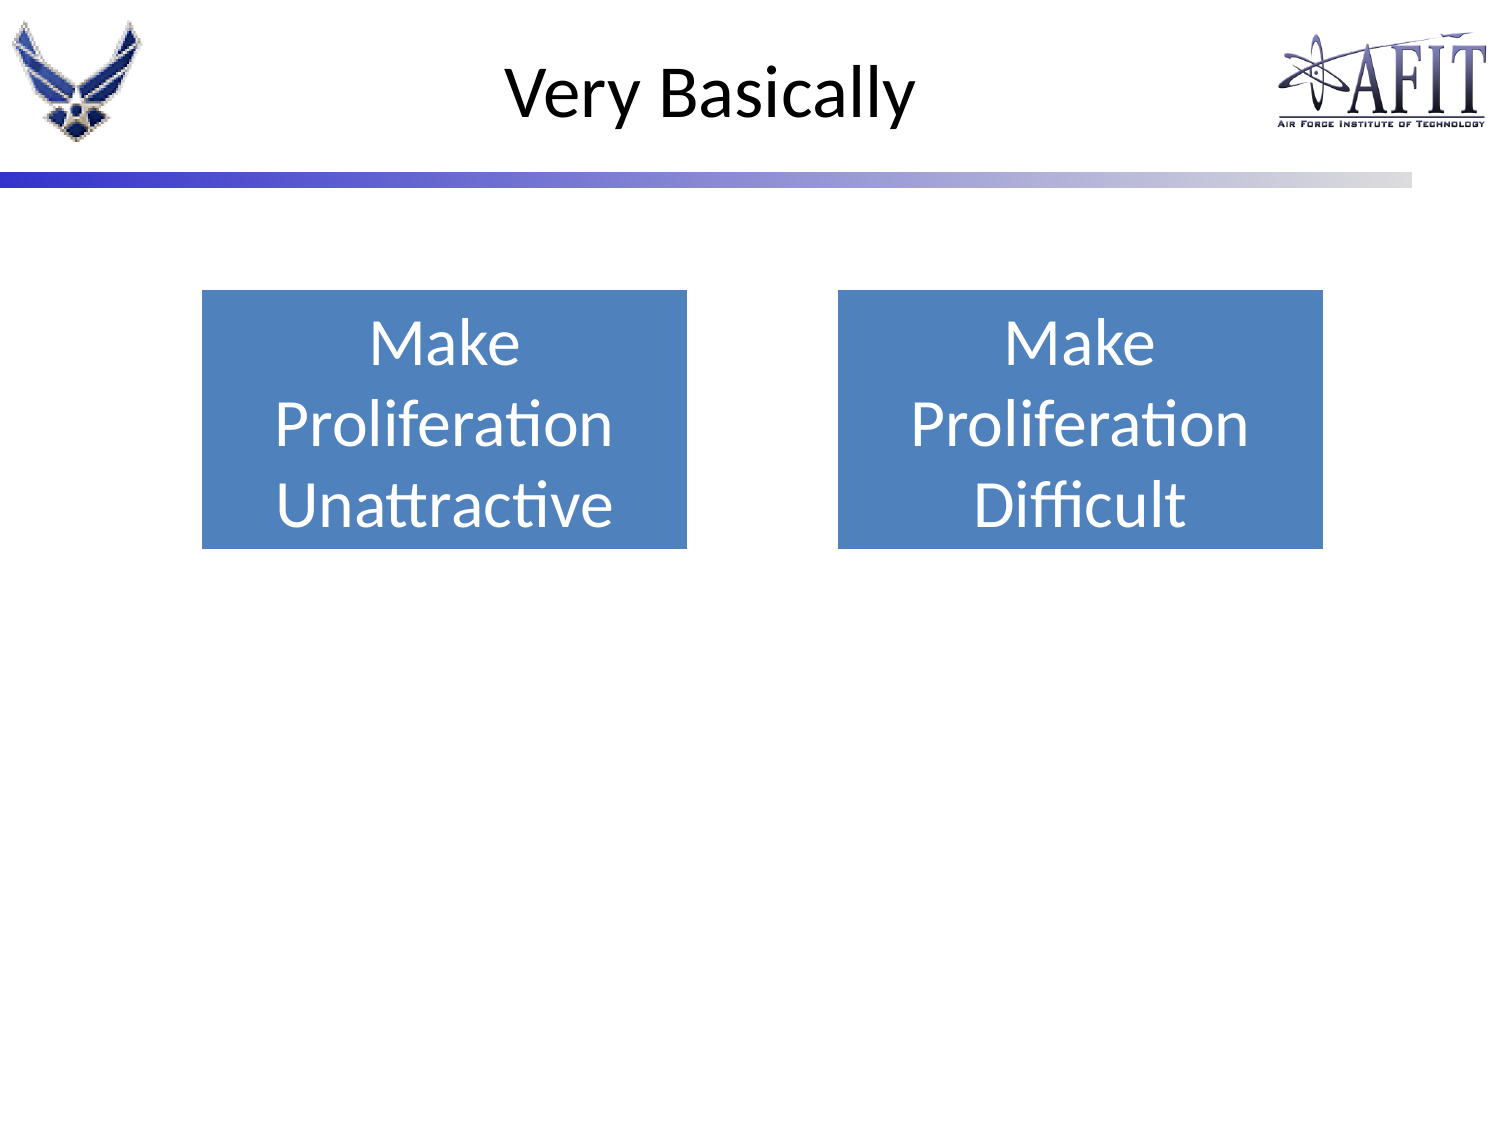

# Very Basically

Make Proliferation Unattractive
Make Proliferation Difficult